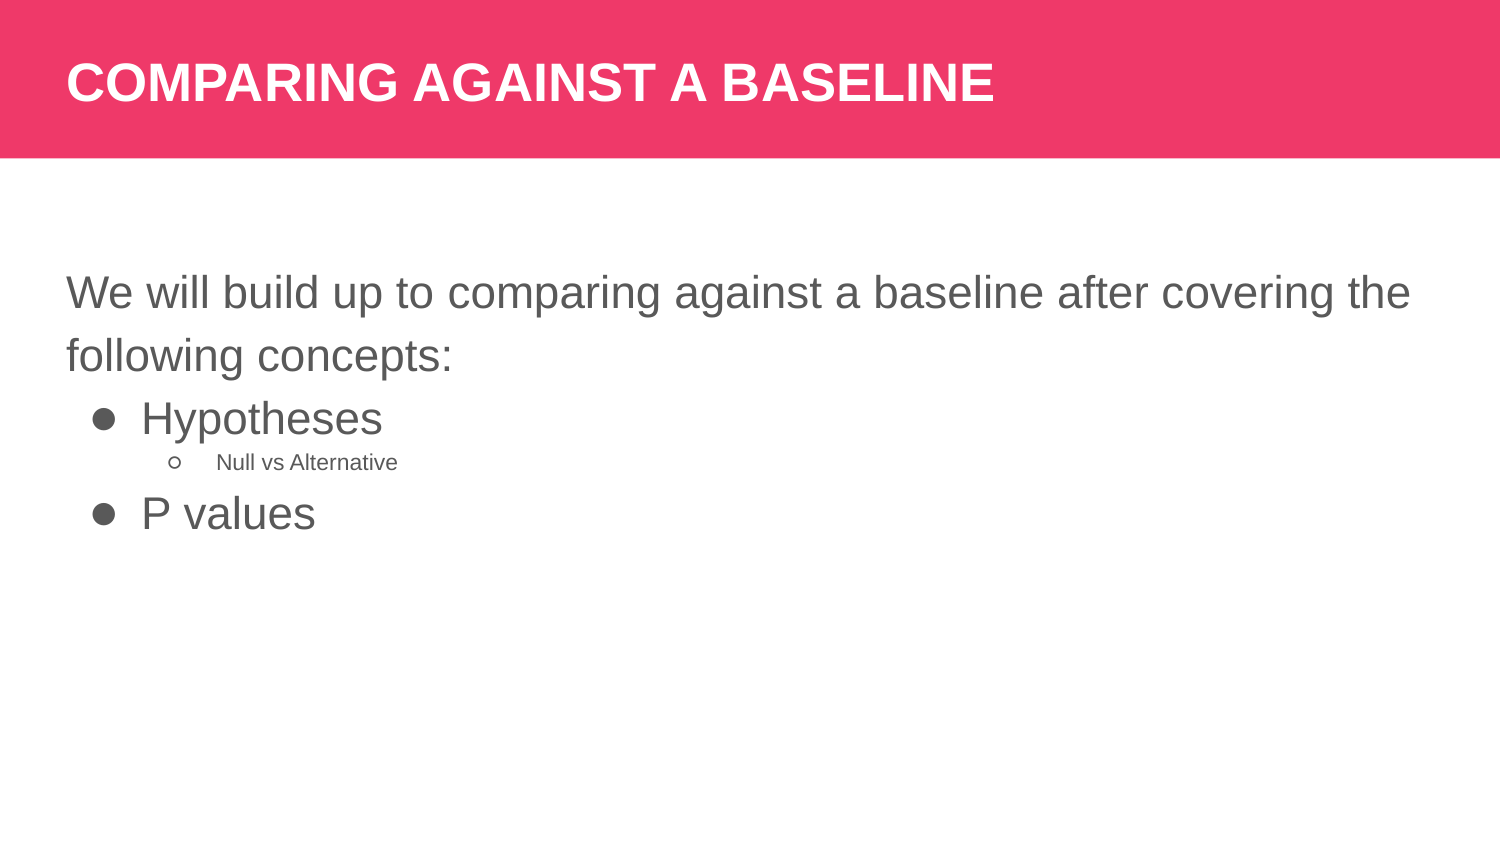

COMPARING AGAINST A BASELINE
We will build up to comparing against a baseline after covering the following concepts:
Hypotheses
Null vs Alternative
P values